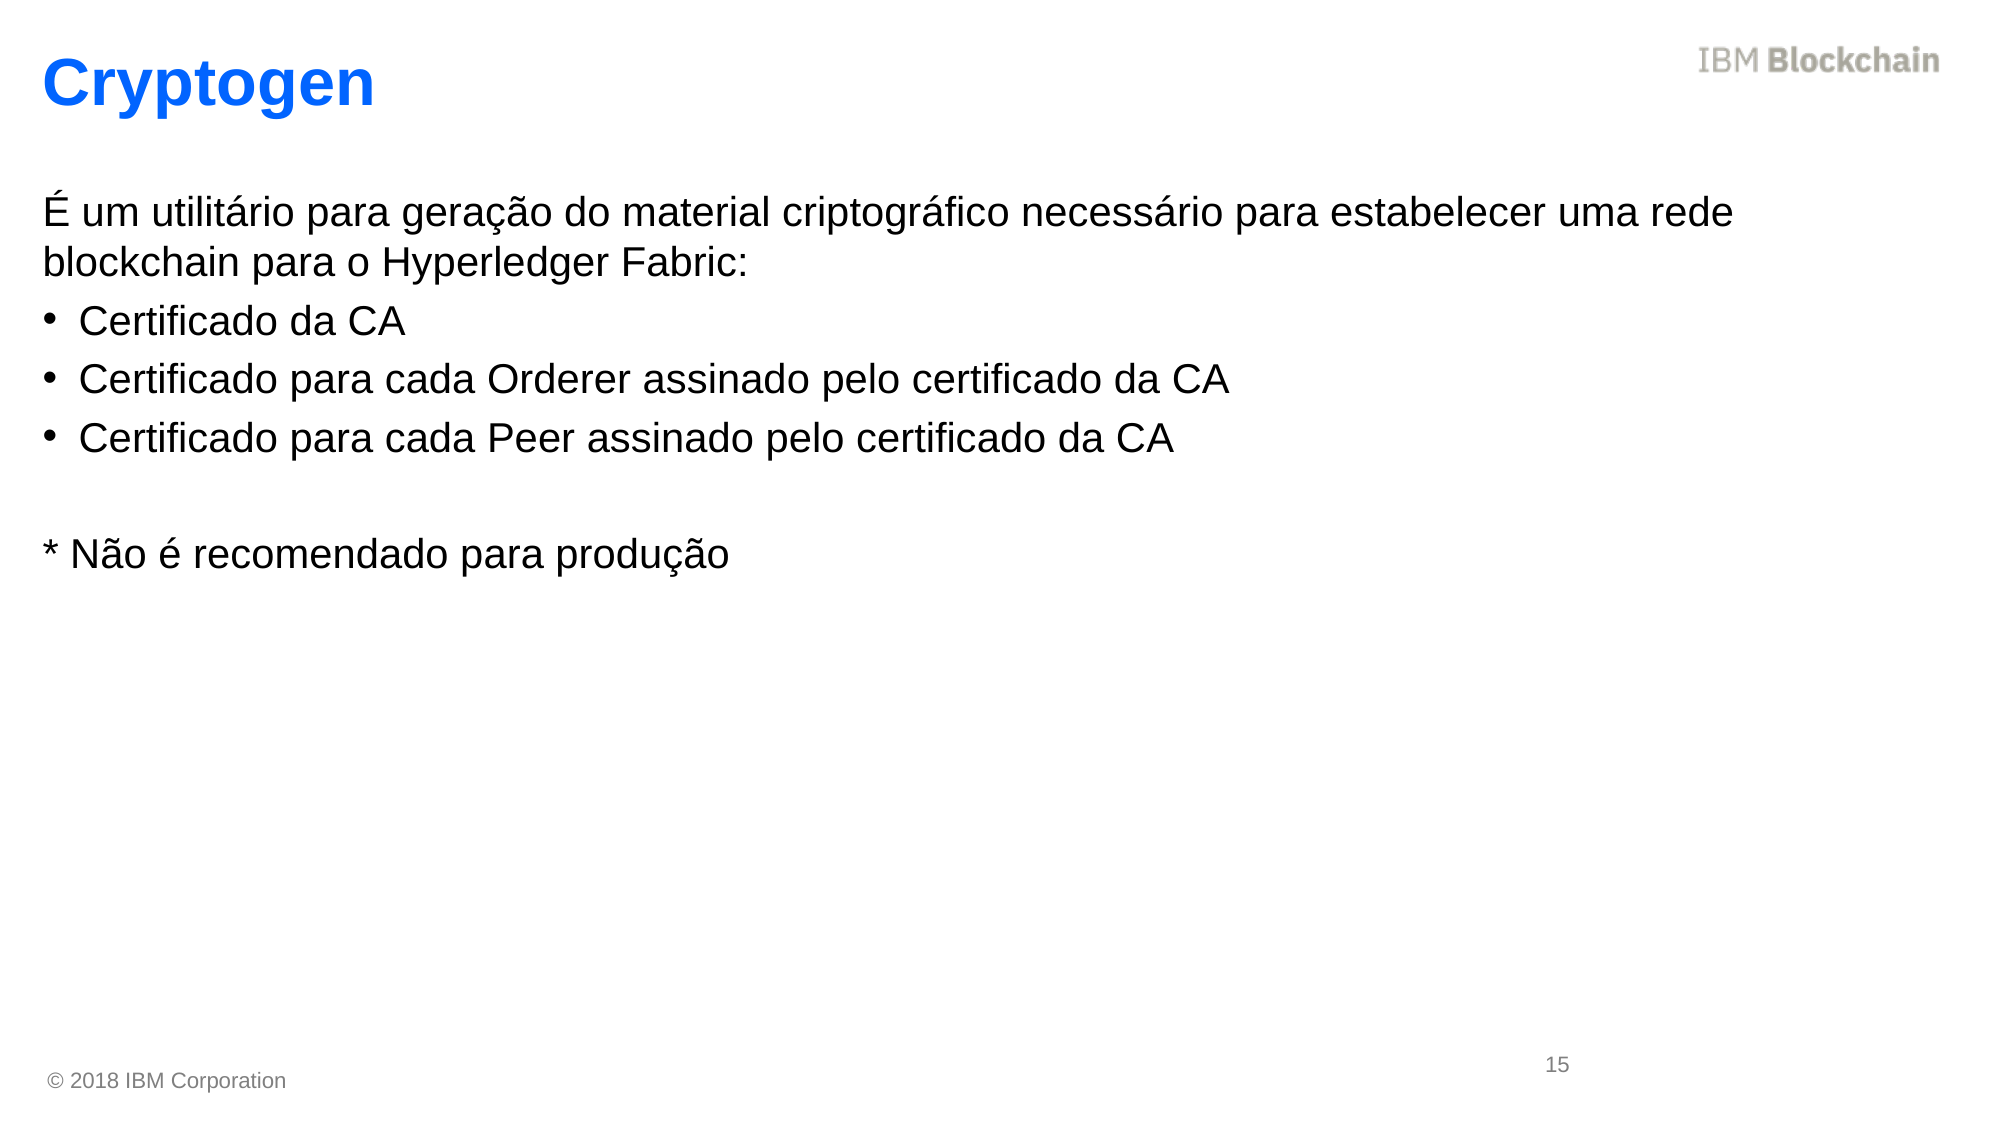

Cryptogen
É um utilitário para geração do material criptográfico necessário para estabelecer uma rede blockchain para o Hyperledger Fabric:
Certificado da CA
Certificado para cada Orderer assinado pelo certificado da CA
Certificado para cada Peer assinado pelo certificado da CA

* Não é recomendado para produção
15